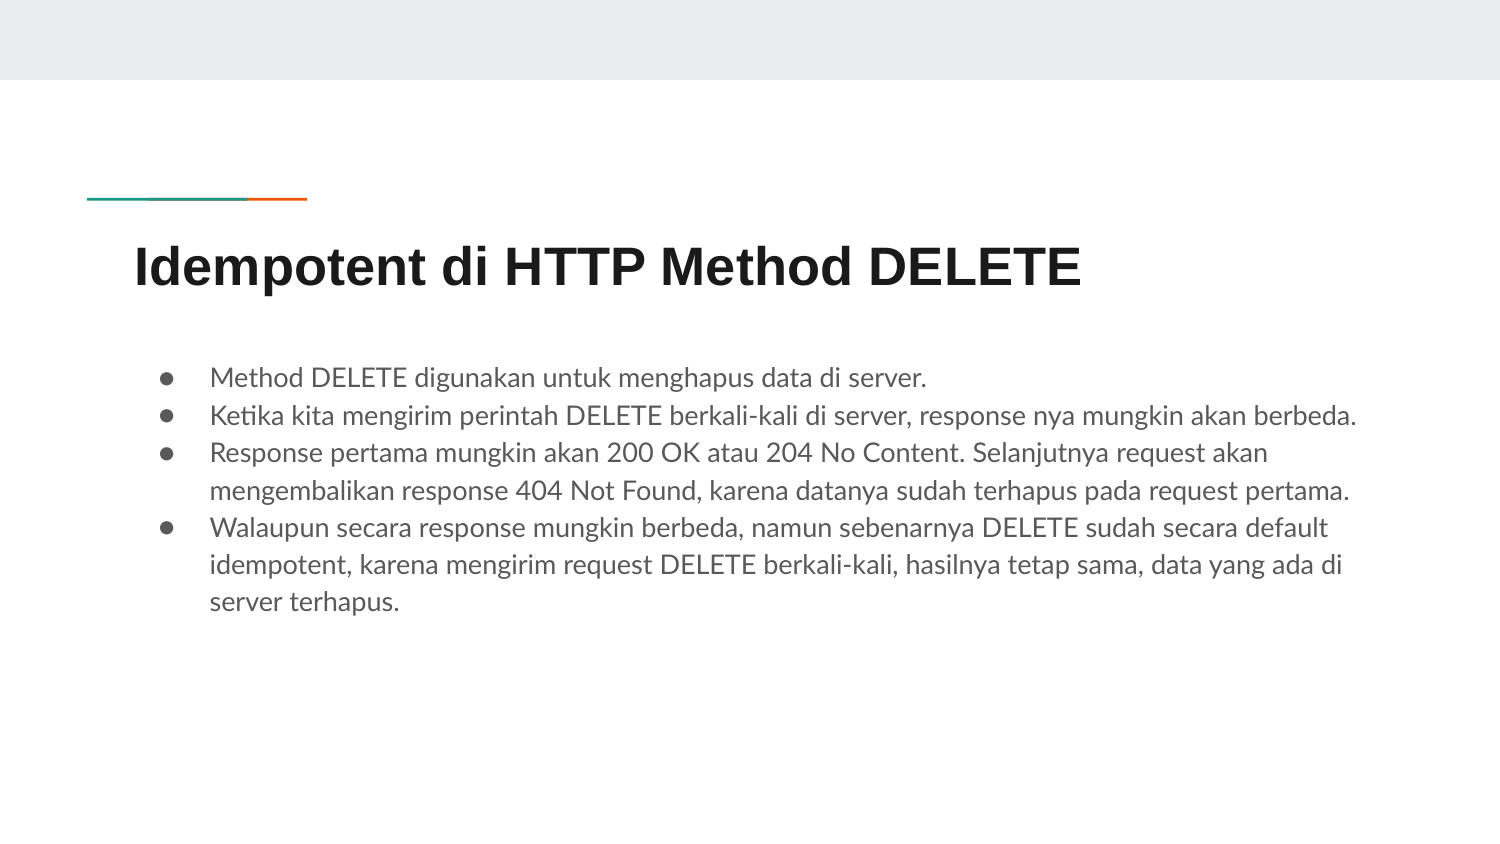

# Idempotent di HTTP Method DELETE
Method DELETE digunakan untuk menghapus data di server.
Ketika kita mengirim perintah DELETE berkali-kali di server, response nya mungkin akan berbeda.
Response pertama mungkin akan 200 OK atau 204 No Content. Selanjutnya request akan mengembalikan response 404 Not Found, karena datanya sudah terhapus pada request pertama.
Walaupun secara response mungkin berbeda, namun sebenarnya DELETE sudah secara default idempotent, karena mengirim request DELETE berkali-kali, hasilnya tetap sama, data yang ada di server terhapus.